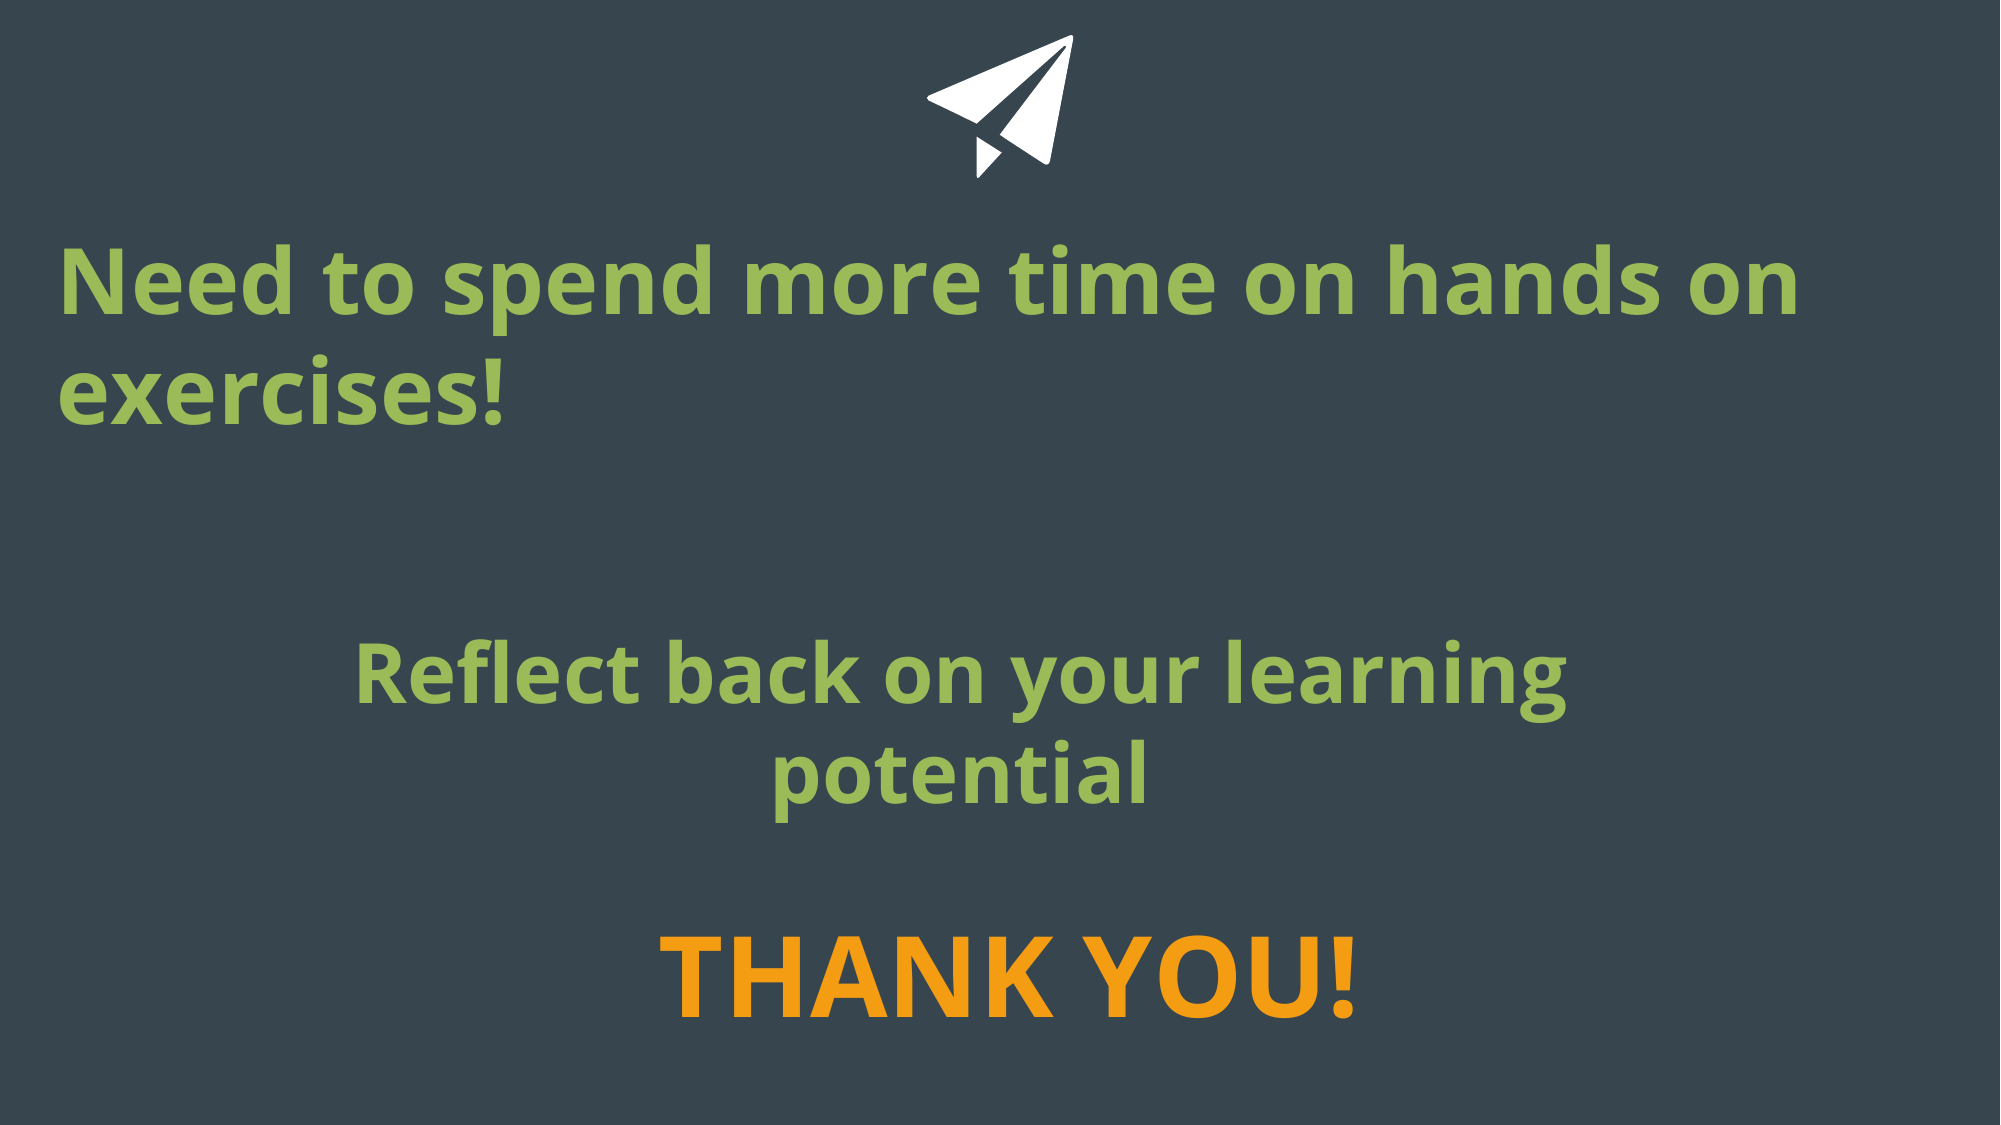

Need to spend more time on hands on exercises!
Reflect back on your learning potential
THANK YOU!